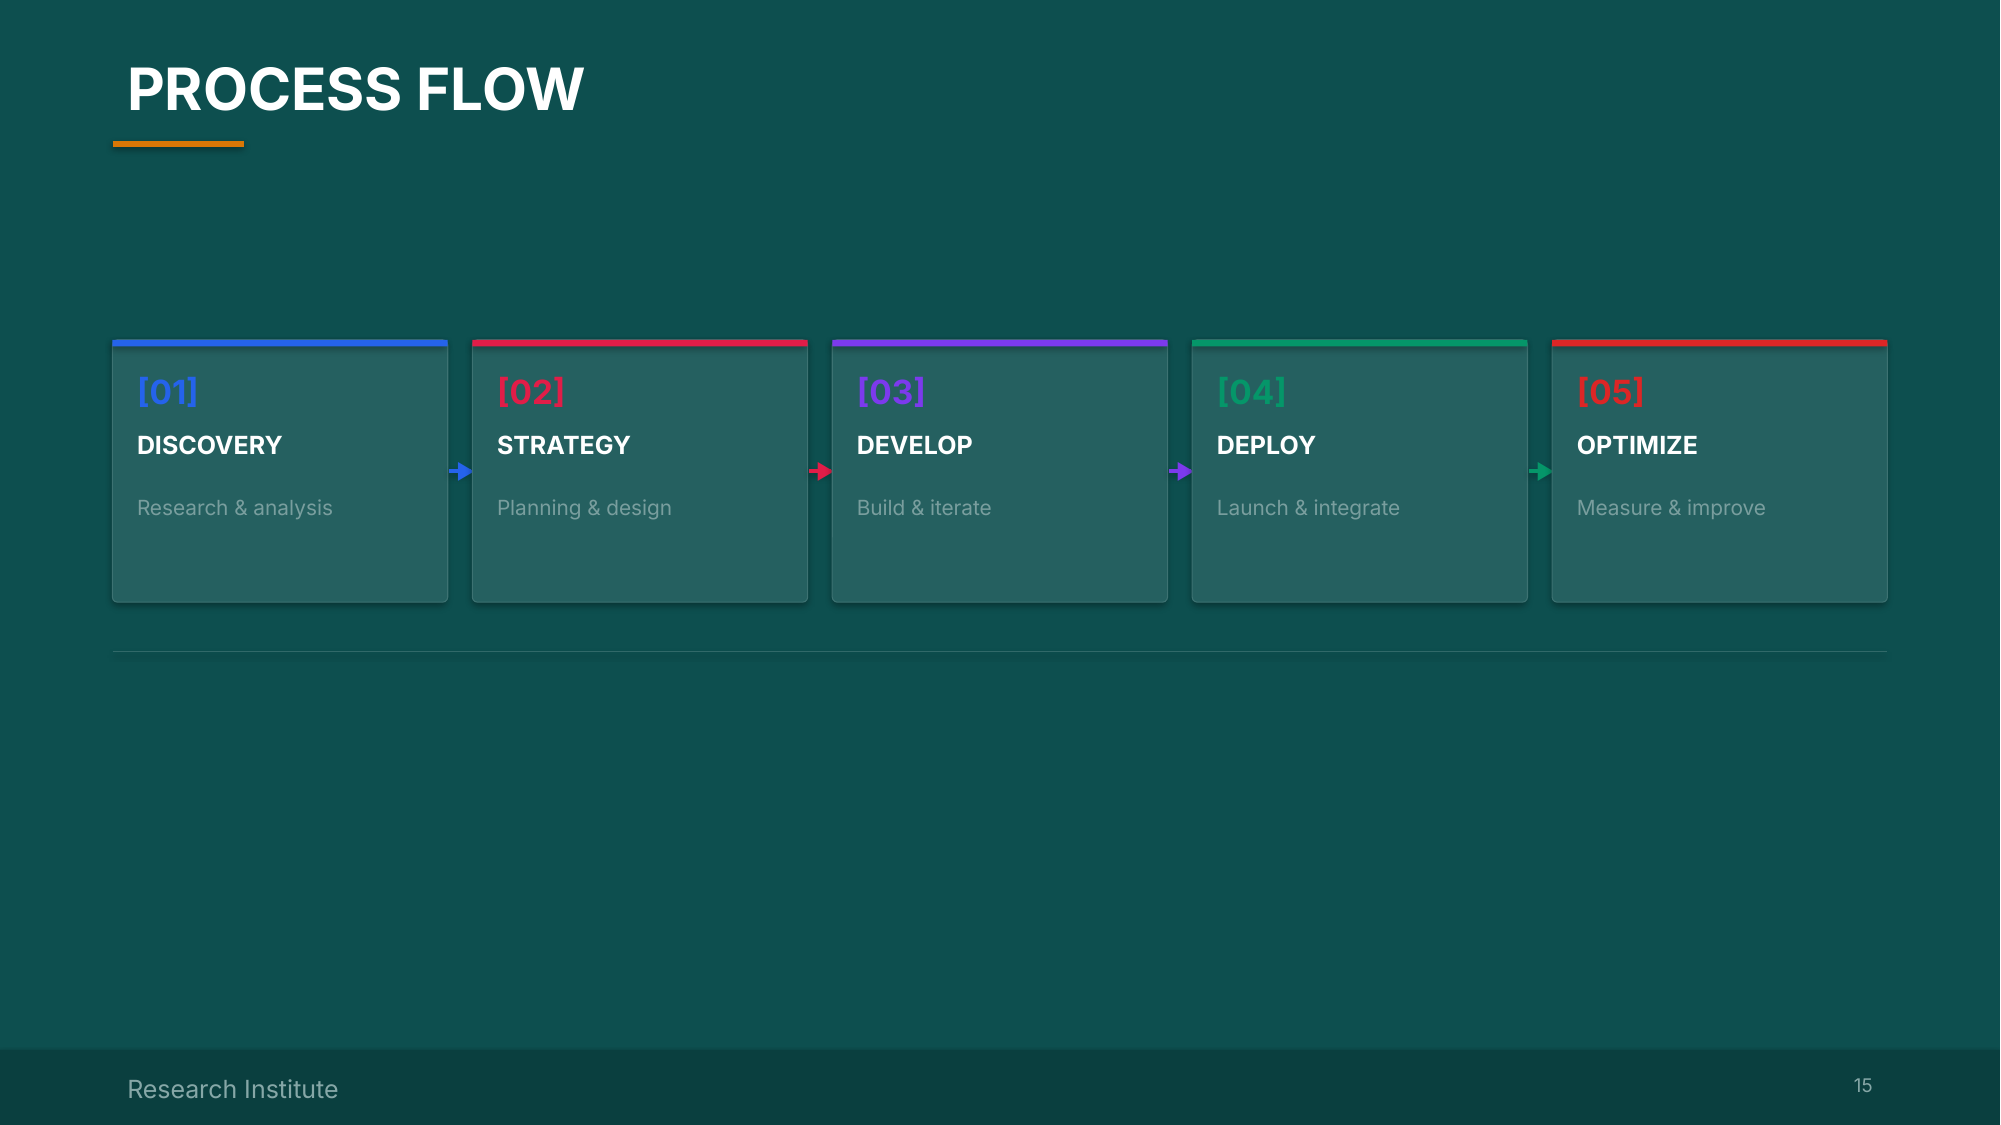

PROCESS FLOW

[01]
[02]
[03]
[04]
[05]
DISCOVERY
STRATEGY
DEVELOP
DEPLOY
OPTIMIZE
▶
▶
▶
▶
Research & analysis
Planning & design
Build & iterate
Launch & integrate
Measure & improve

Research Institute
15